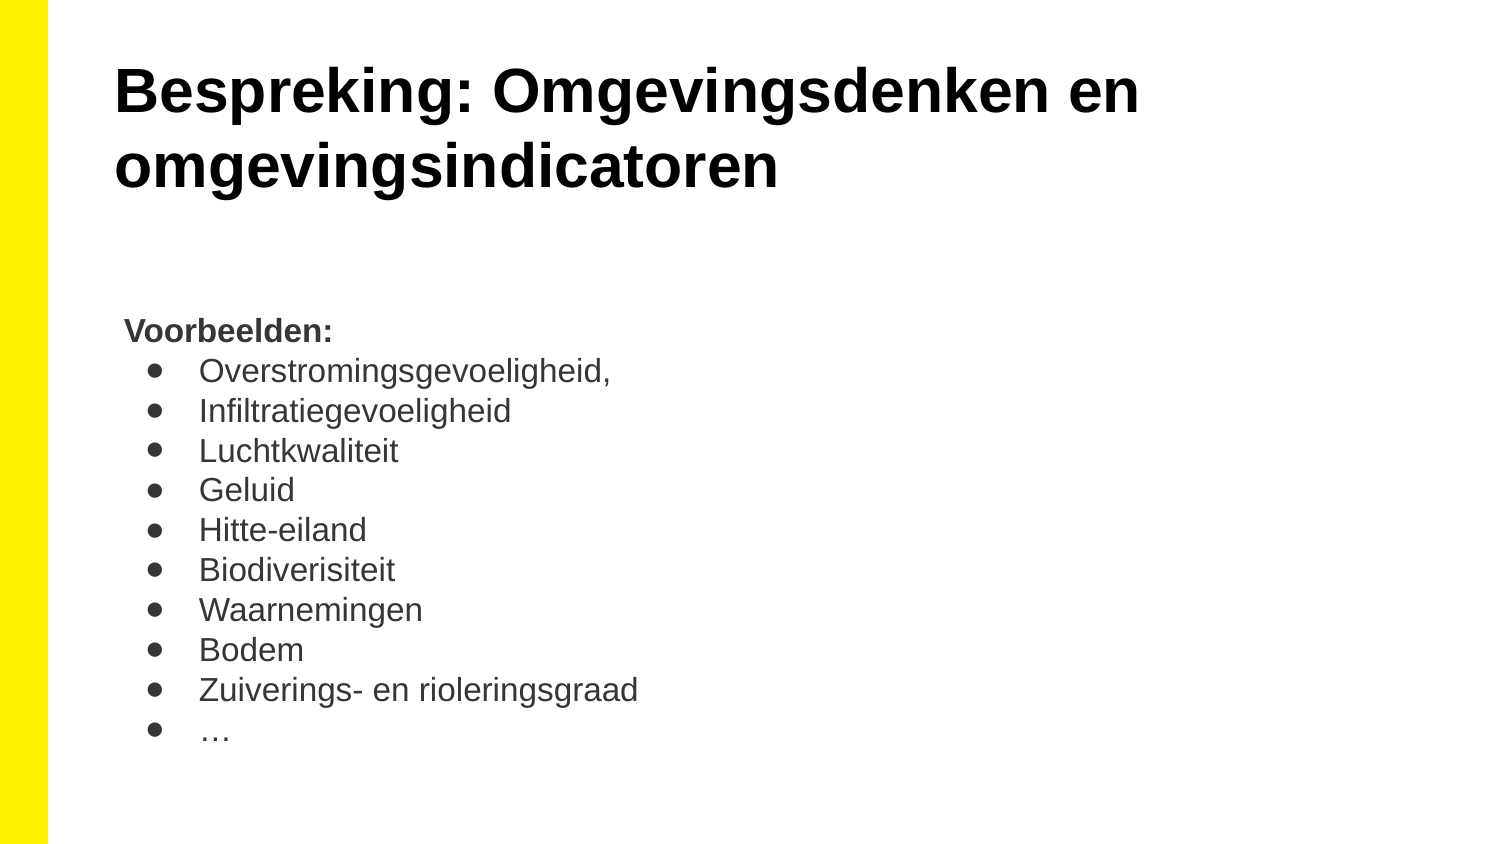

Bespreking: Omgevingsdenken en omgevingsindicatoren
Voorbeelden:
Overstromingsgevoeligheid,
Infiltratiegevoeligheid
Luchtkwaliteit
Geluid
Hitte-eiland
Biodiverisiteit
Waarnemingen
Bodem
Zuiverings- en rioleringsgraad
…